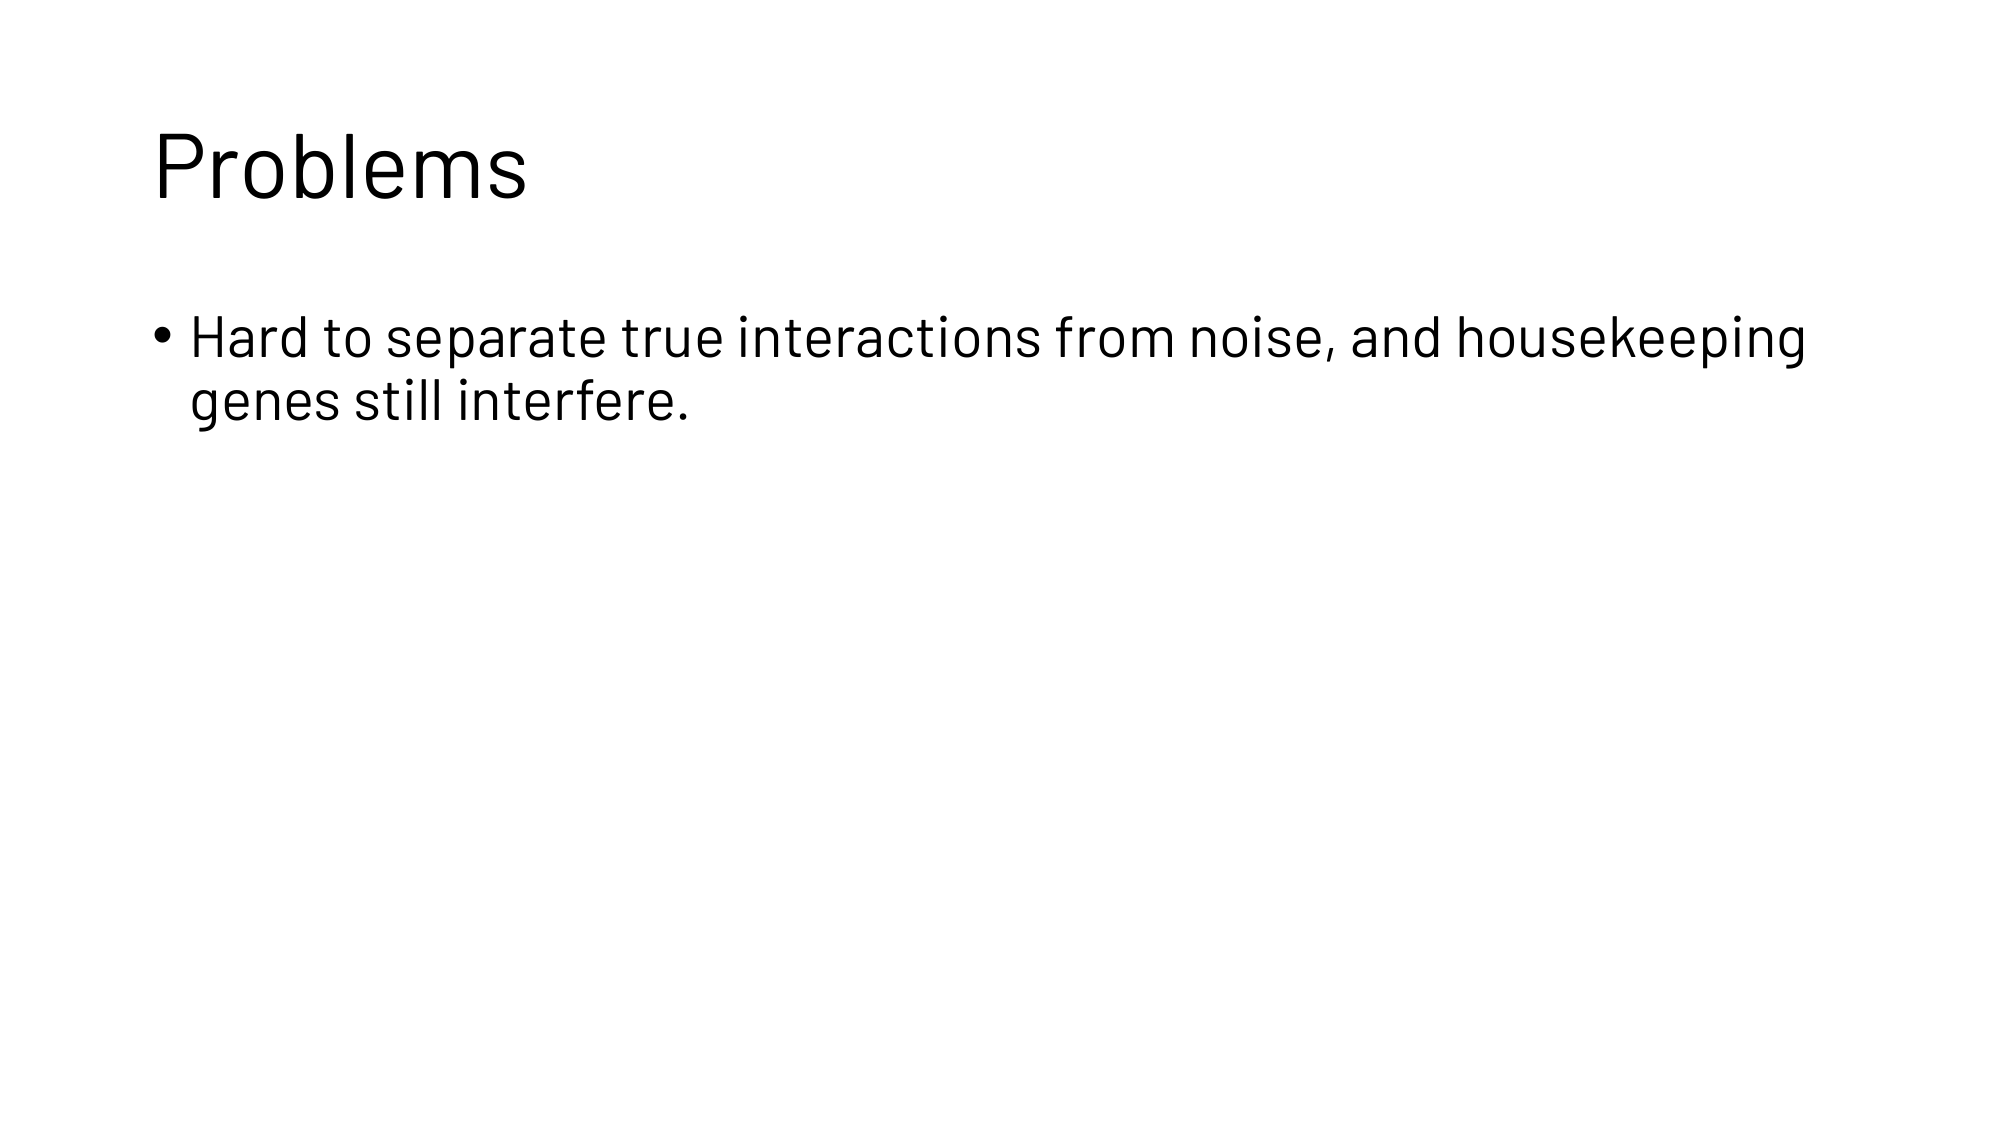

# Problems
Hard to separate true interactions from noise, and housekeeping genes still interfere.